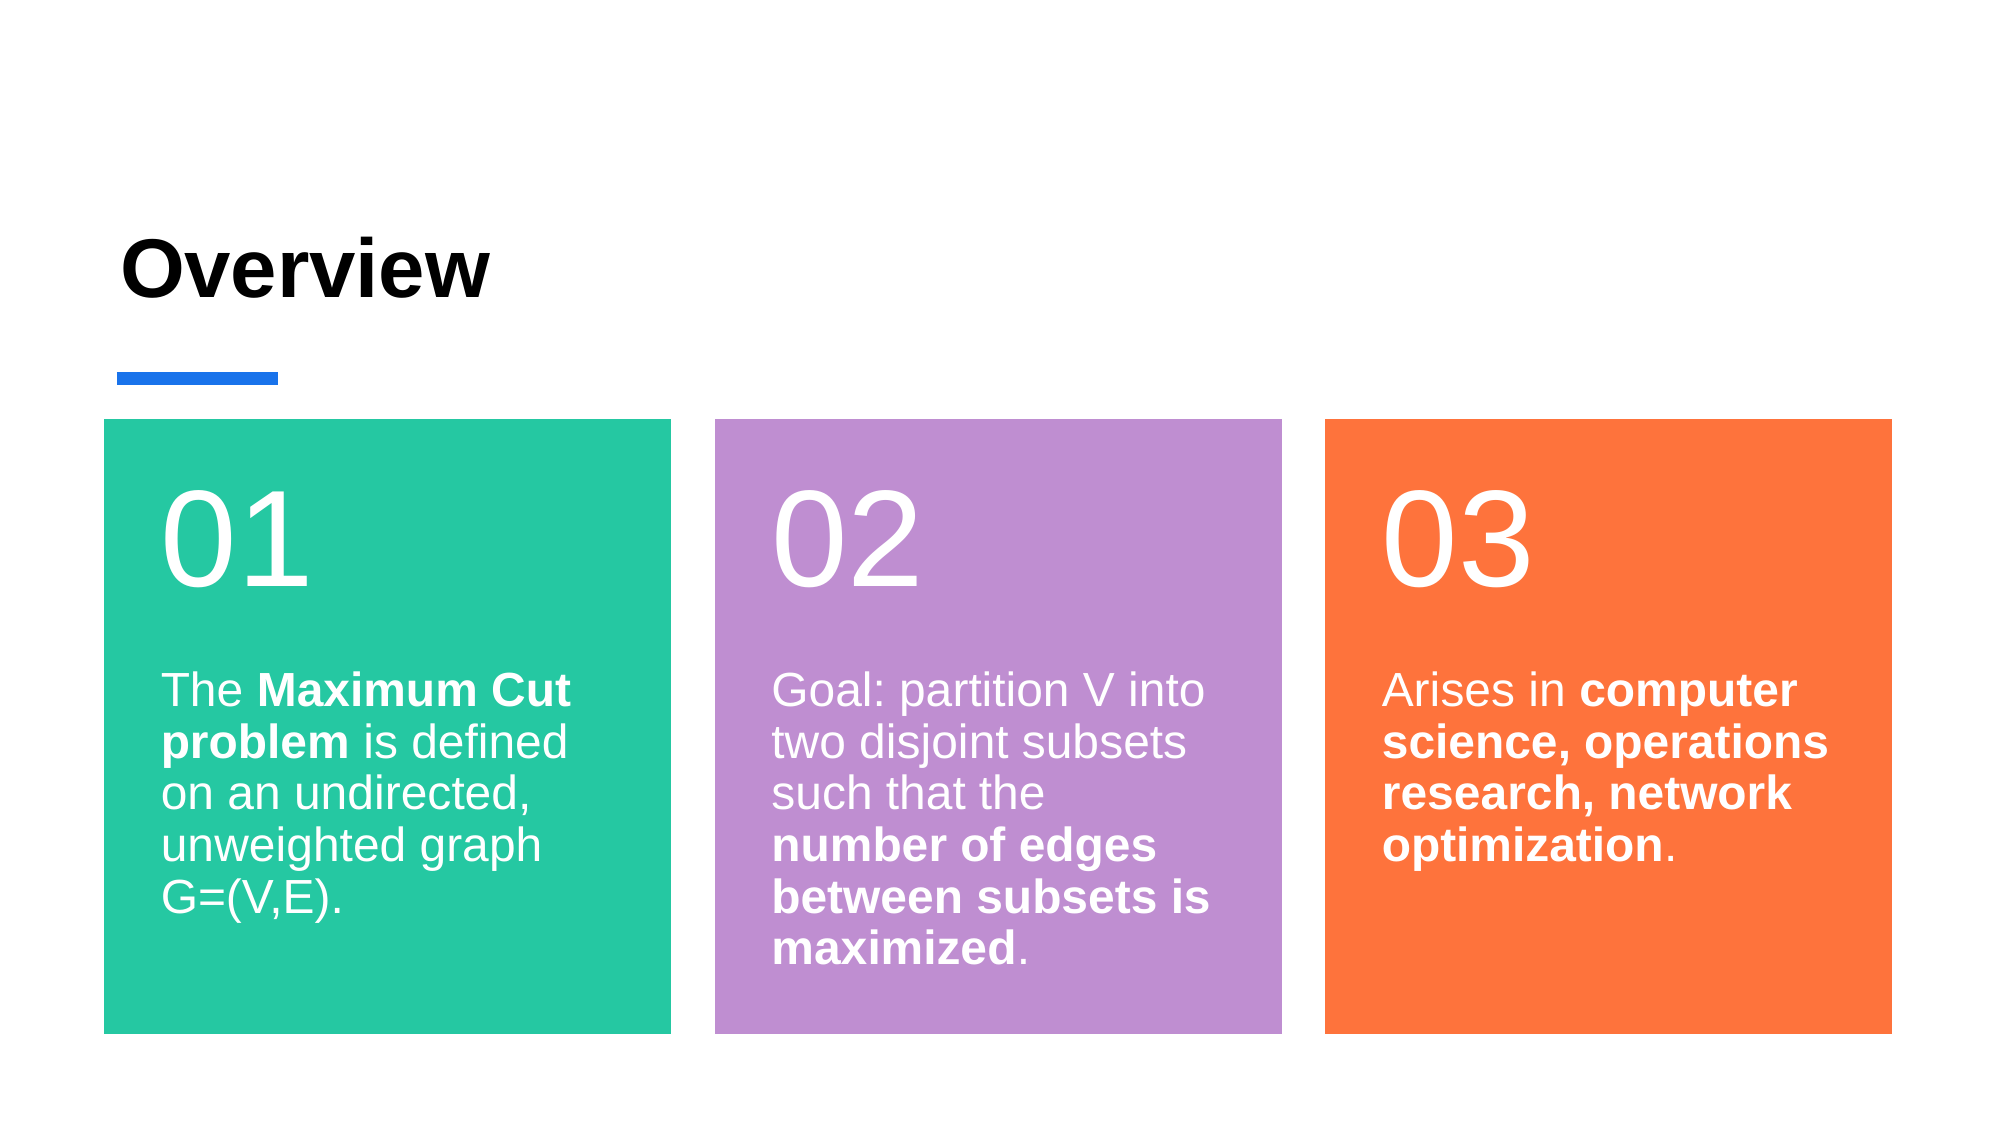

# Overview
The Maximum Cut problem is defined on an undirected, unweighted graph G=(V,E).
01
Goal: partition V into two disjoint subsets such that the number of edges between subsets is maximized.
02
Arises in computer science, operations research, network optimization.
03